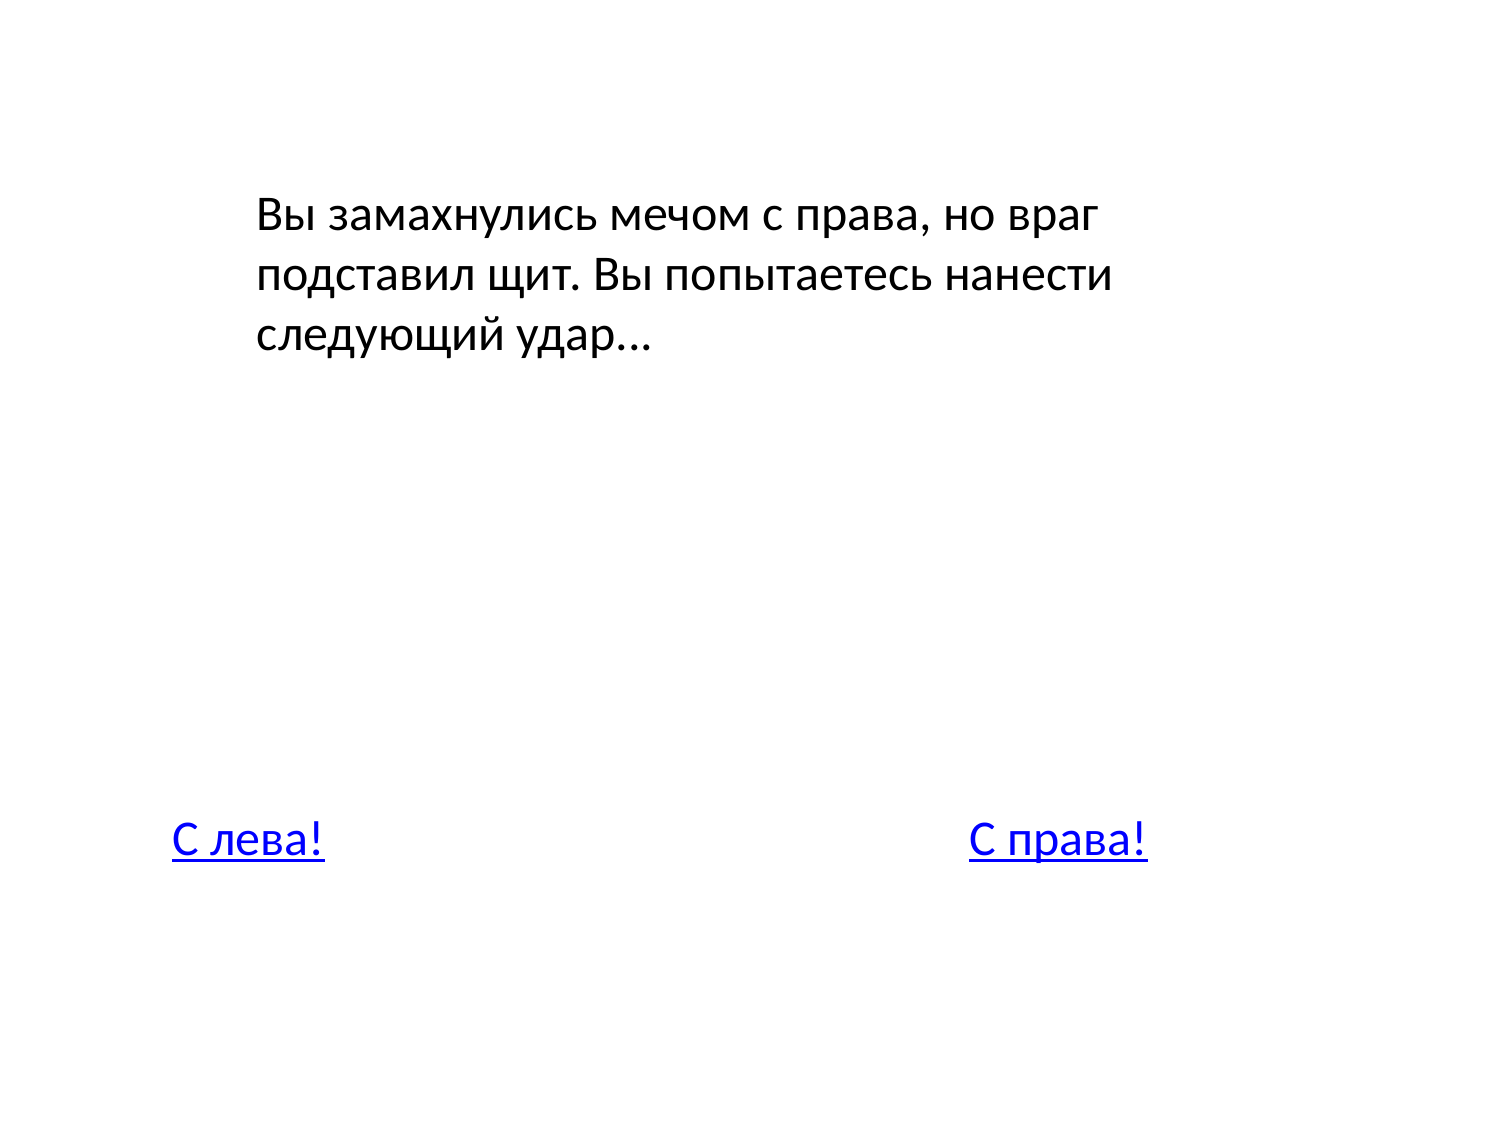

Вы замахнулись мечом с права, но враг подставил щит. Вы попытаетесь нанести следующий удар...
С лева!
С права!